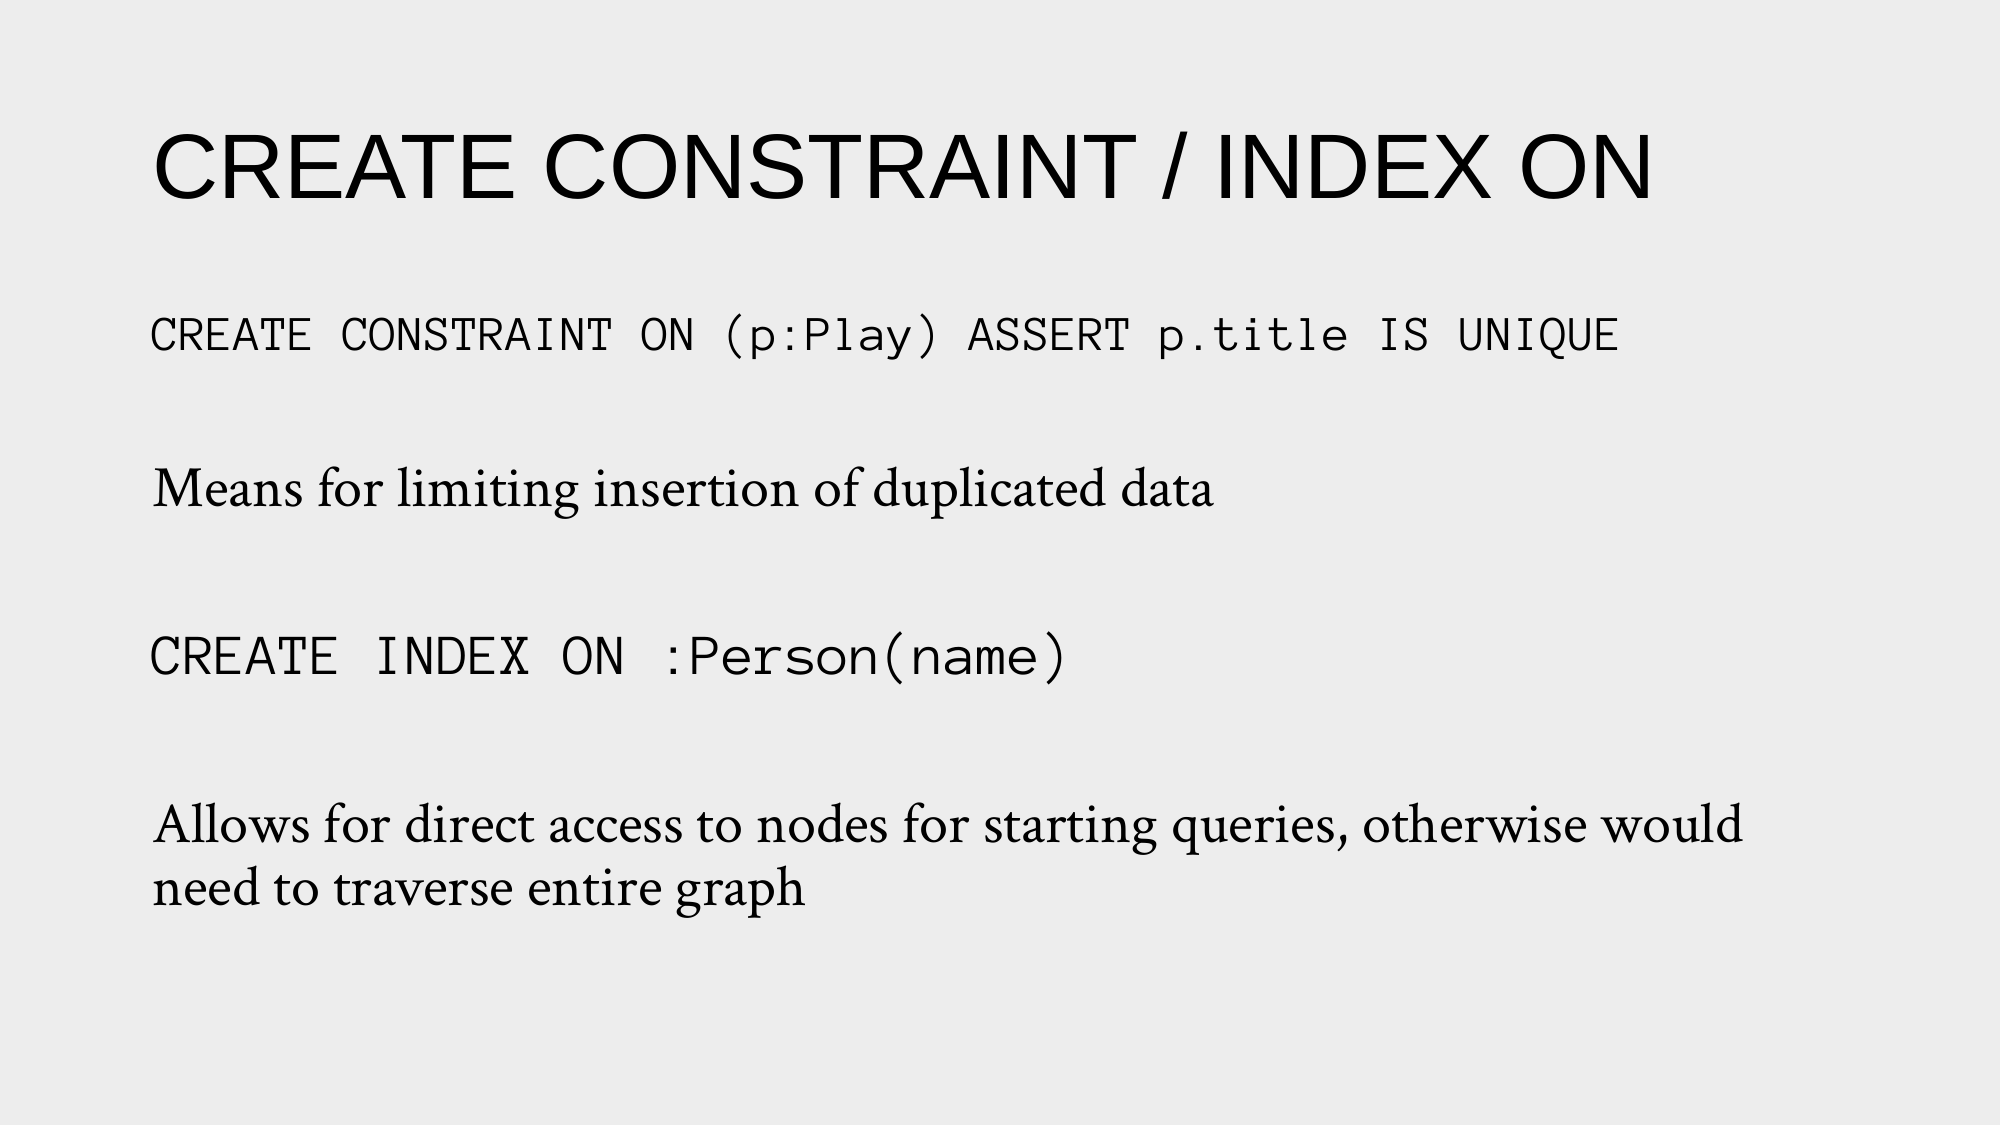

# CREATE CONSTRAINT / INDEX ON
CREATE CONSTRAINT ON (p:Play) ASSERT p.title IS UNIQUE

Means for limiting insertion of duplicated data

CREATE INDEX ON :Person(name)

Allows for direct access to nodes for starting queries, otherwise would need to traverse entire graph